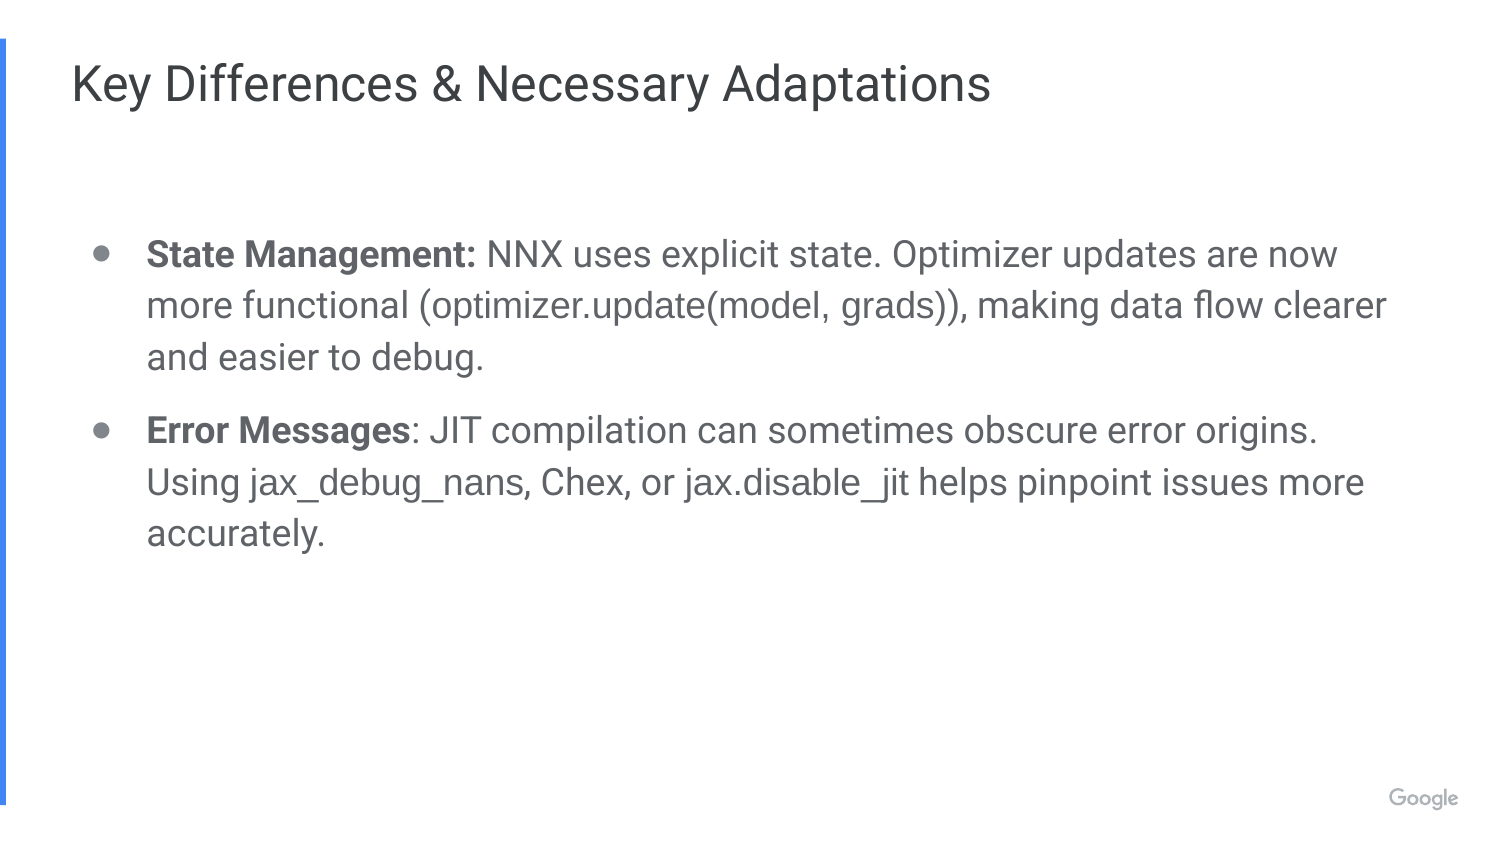

# Key Differences & Necessary Adaptations
State Management: NNX uses explicit state. Optimizer updates are now more functional (optimizer.update(model, grads)), making data flow clearer and easier to debug.
Error Messages: JIT compilation can sometimes obscure error origins. Using jax_debug_nans, Chex, or jax.disable_jit helps pinpoint issues more accurately.